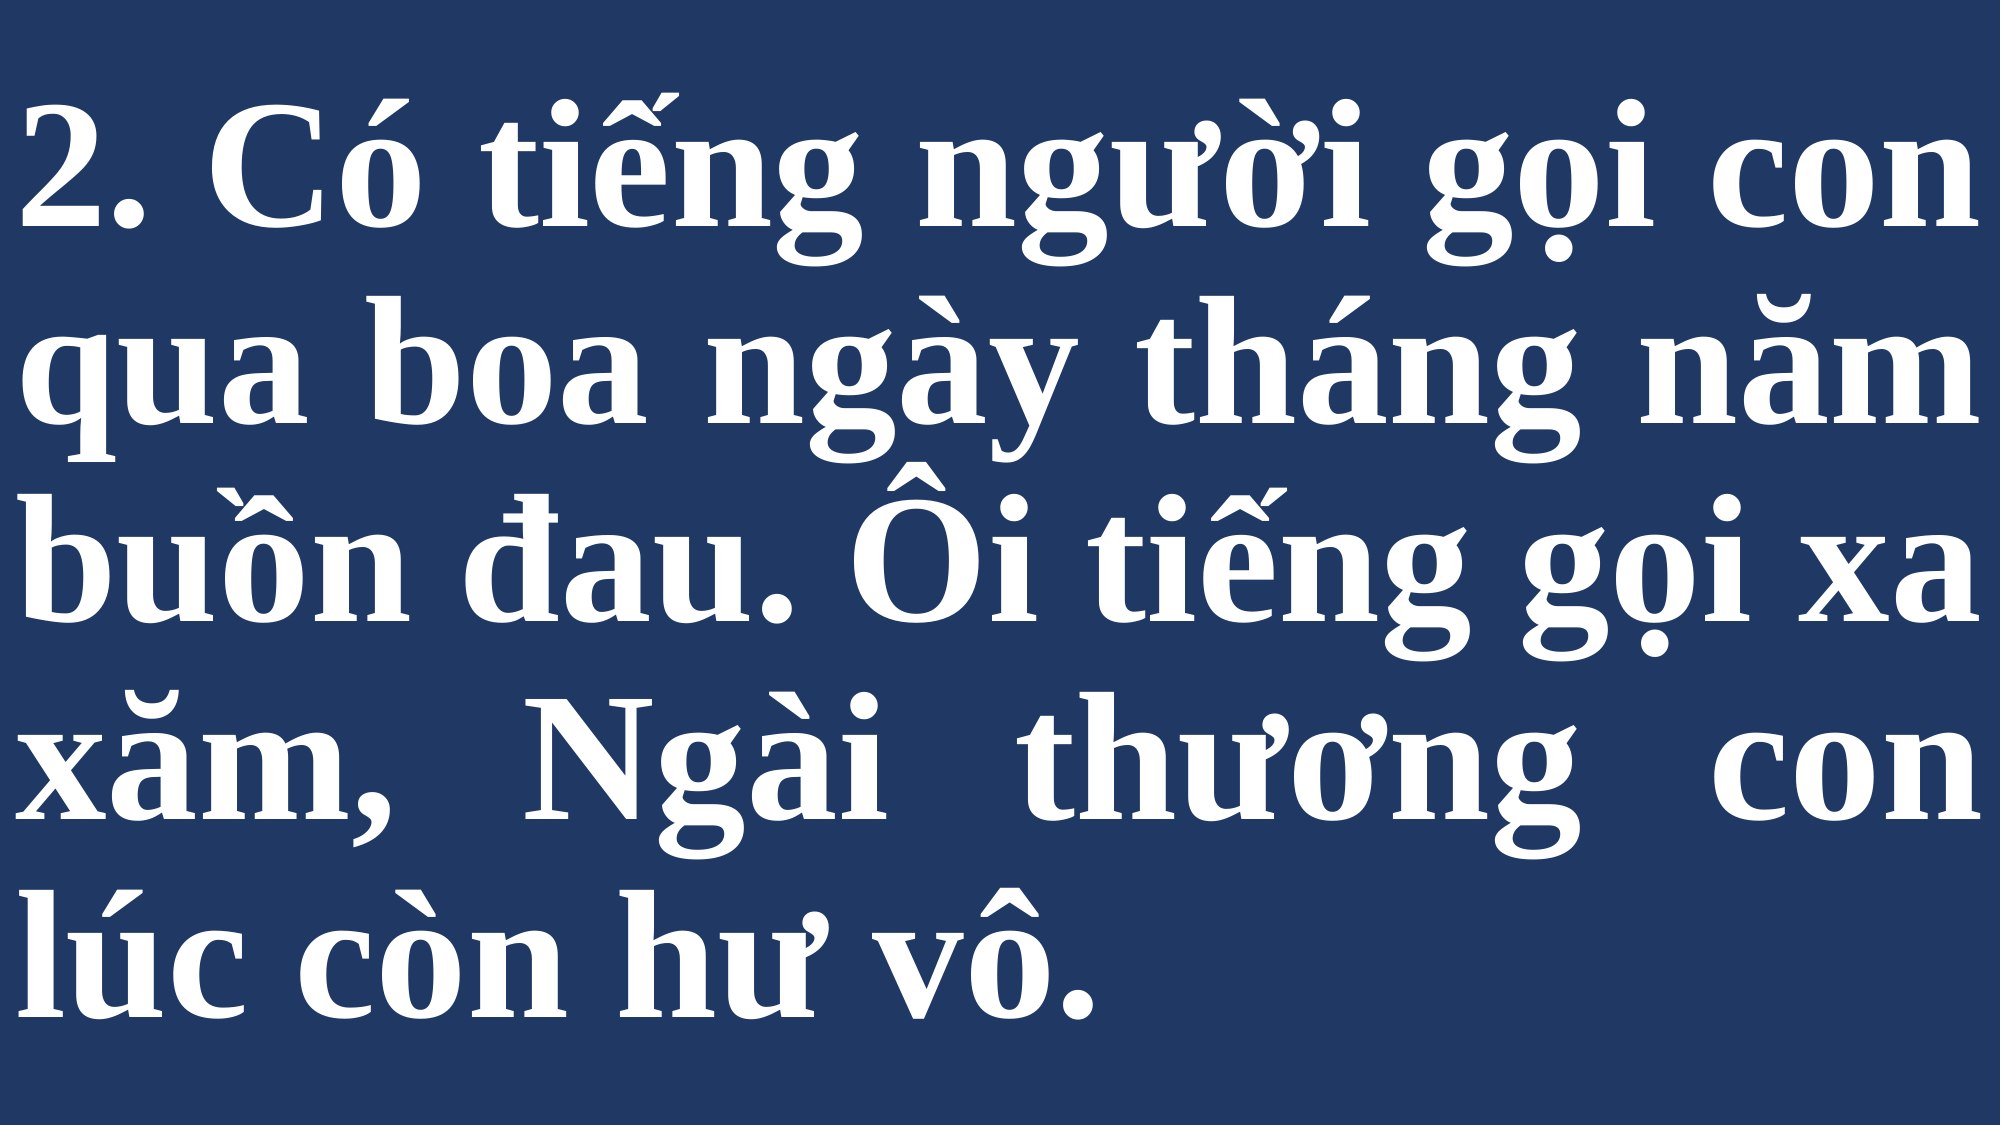

# 2. Có tiếng người gọi con qua boa ngày tháng năm buồn đau. Ôi tiếng gọi xa xăm, Ngài thương con lúc còn hư vô.